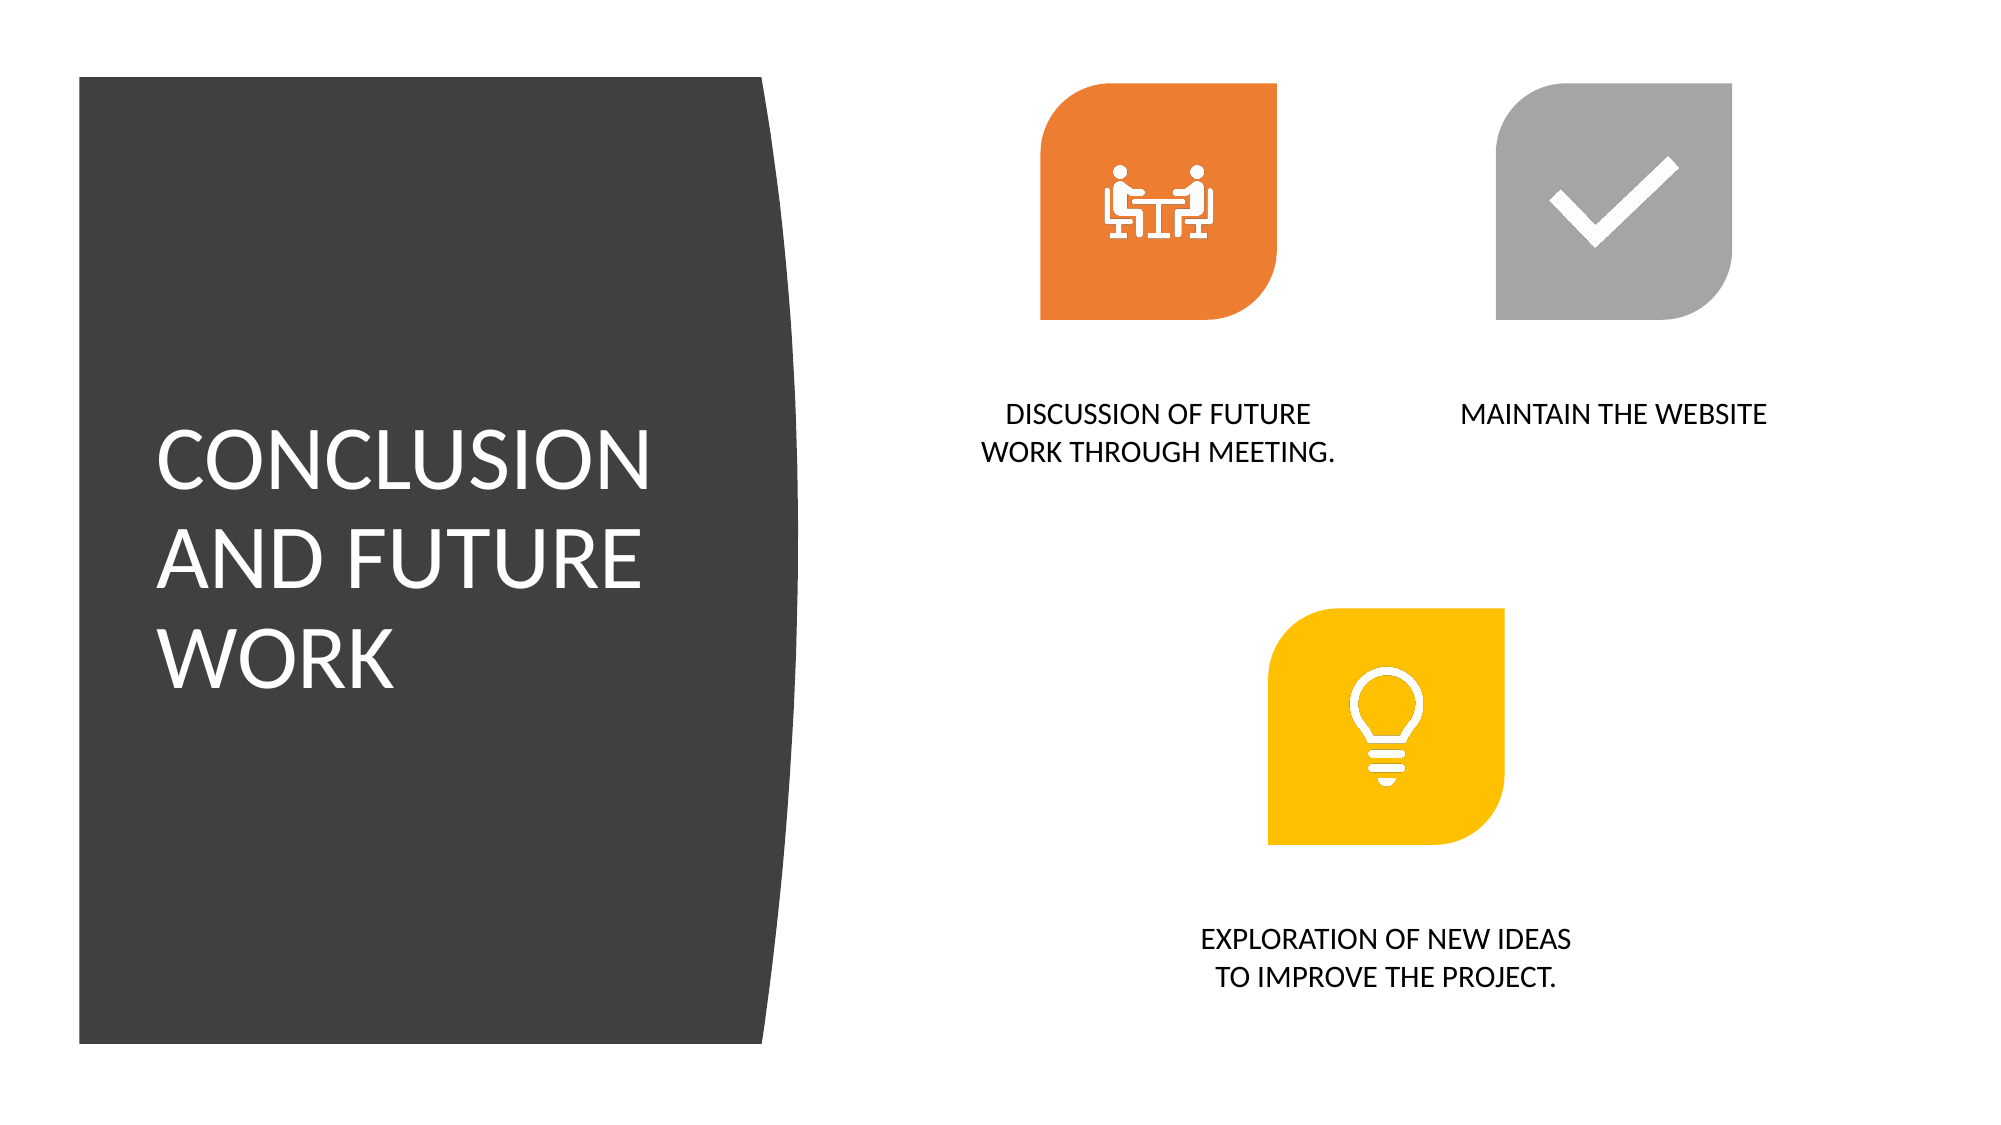

Discussion of future work through meeting.
Maintain the website
Exploration of new ideas to improve the project.

# CONCLUSION AND FUTURE WORK